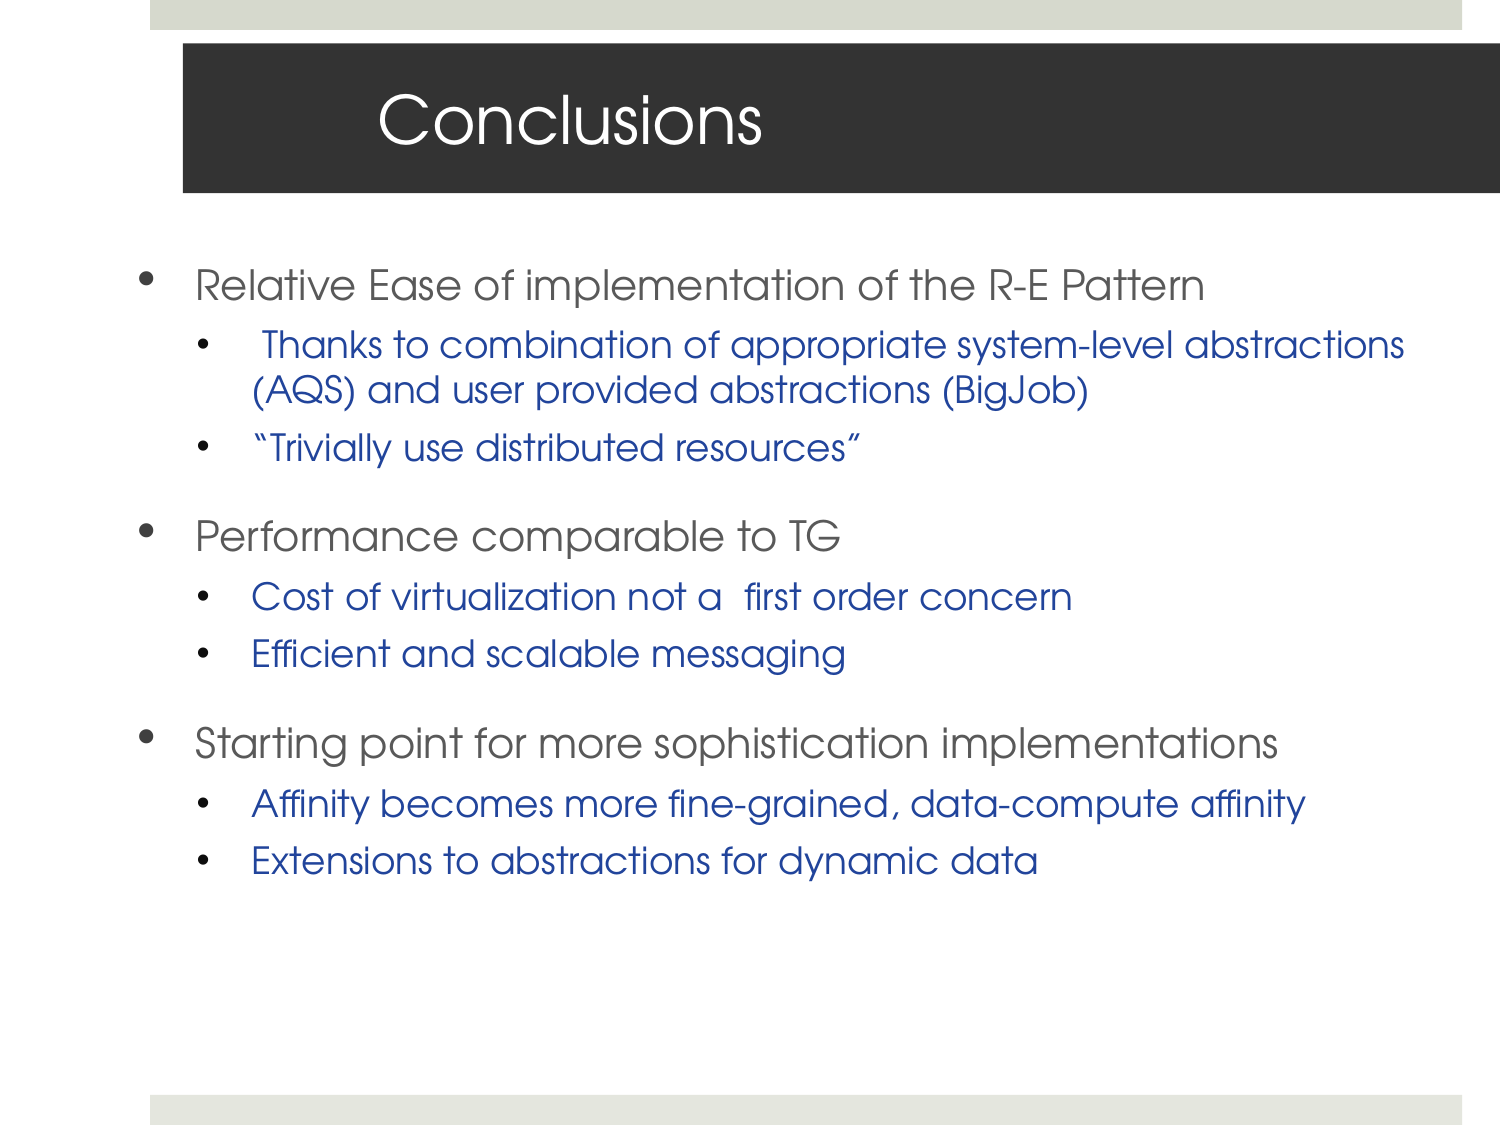

# Conclusions
Relative Ease of implementation of the R-E Pattern
 Thanks to combination of appropriate system-level abstractions (AQS) and user provided abstractions (BigJob)
“Trivially use distributed resources”
Performance comparable to TG
Cost of virtualization not a  first order concern
Efficient and scalable messaging
Starting point for more sophistication implementations
Affinity becomes more fine-grained, data-compute affinity
Extensions to abstractions for dynamic data